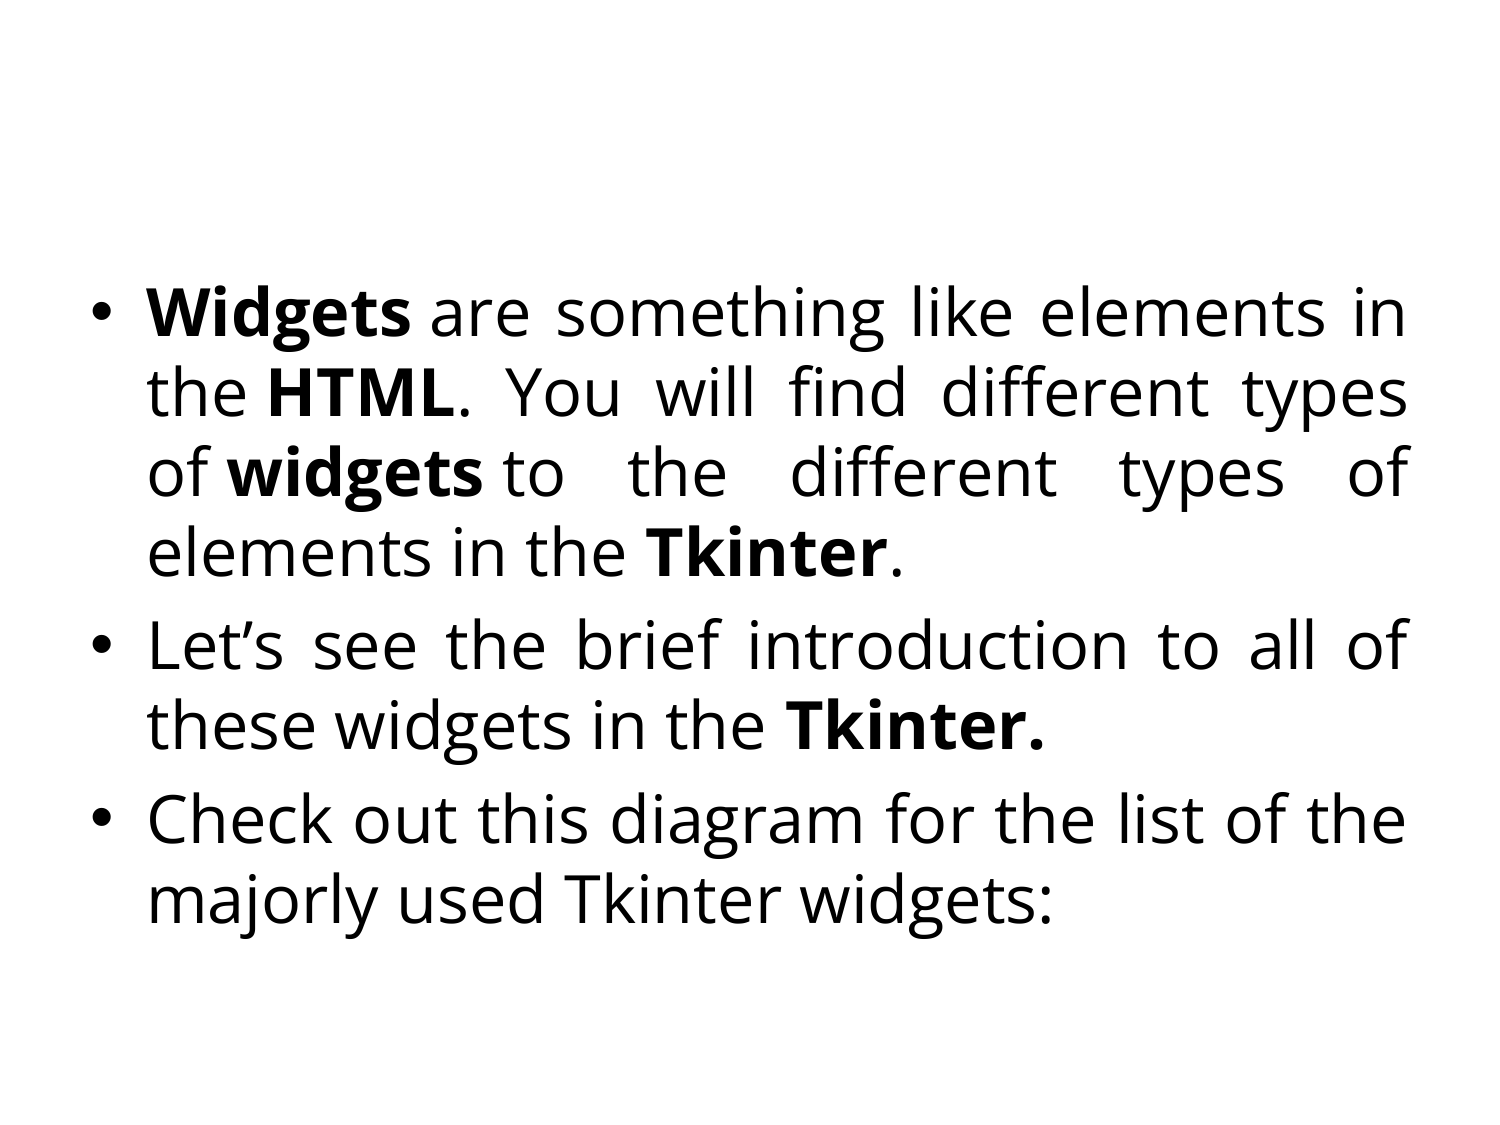

#
Widgets are something like elements in the HTML. You will find different types of widgets to the different types of elements in the Tkinter.
Let’s see the brief introduction to all of these widgets in the Tkinter.
Check out this diagram for the list of the majorly used Tkinter widgets: